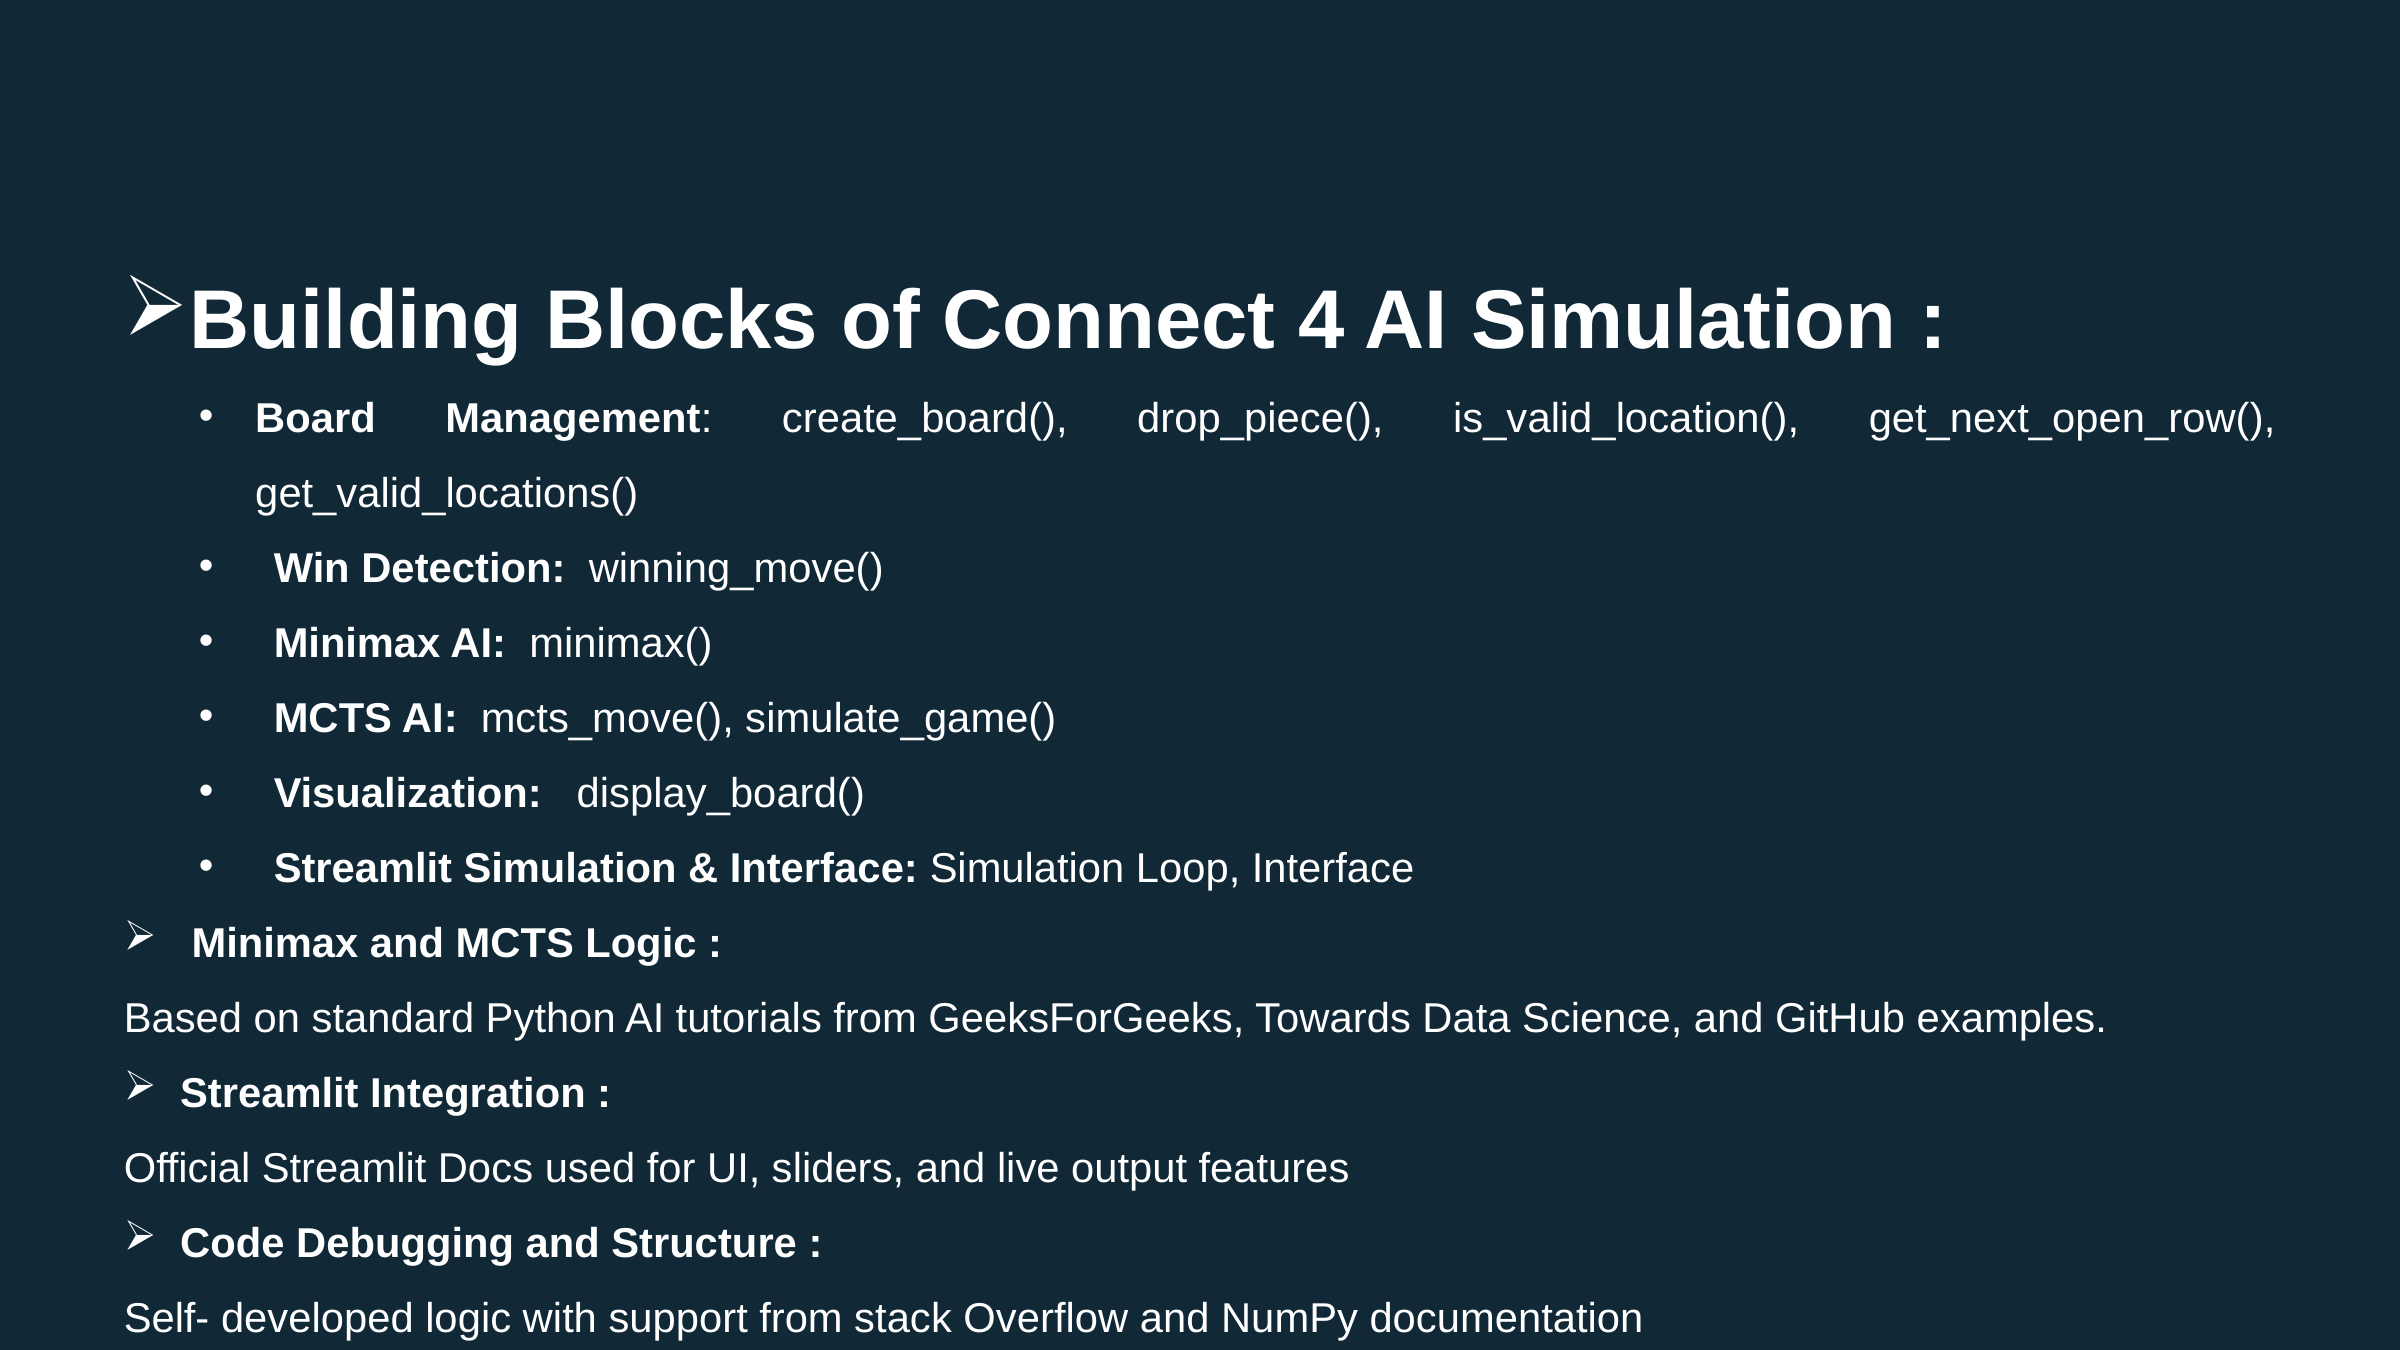

Building Blocks of Connect 4 AI Simulation :
Board Management: create_board(), drop_piece(), is_valid_location(), get_next_open_row(), get_valid_locations()
Win Detection:  winning_move()
Minimax AI:  minimax()
MCTS AI:  mcts_move(), simulate_game()
Visualization:   display_board()
Streamlit Simulation & Interface: Simulation Loop, Interface
 Minimax and MCTS Logic :
Based on standard Python AI tutorials from GeeksForGeeks, Towards Data Science, and GitHub examples.
Streamlit Integration :
Official Streamlit Docs used for UI, sliders, and live output features
Code Debugging and Structure :
Self- developed logic with support from stack Overflow and NumPy documentation